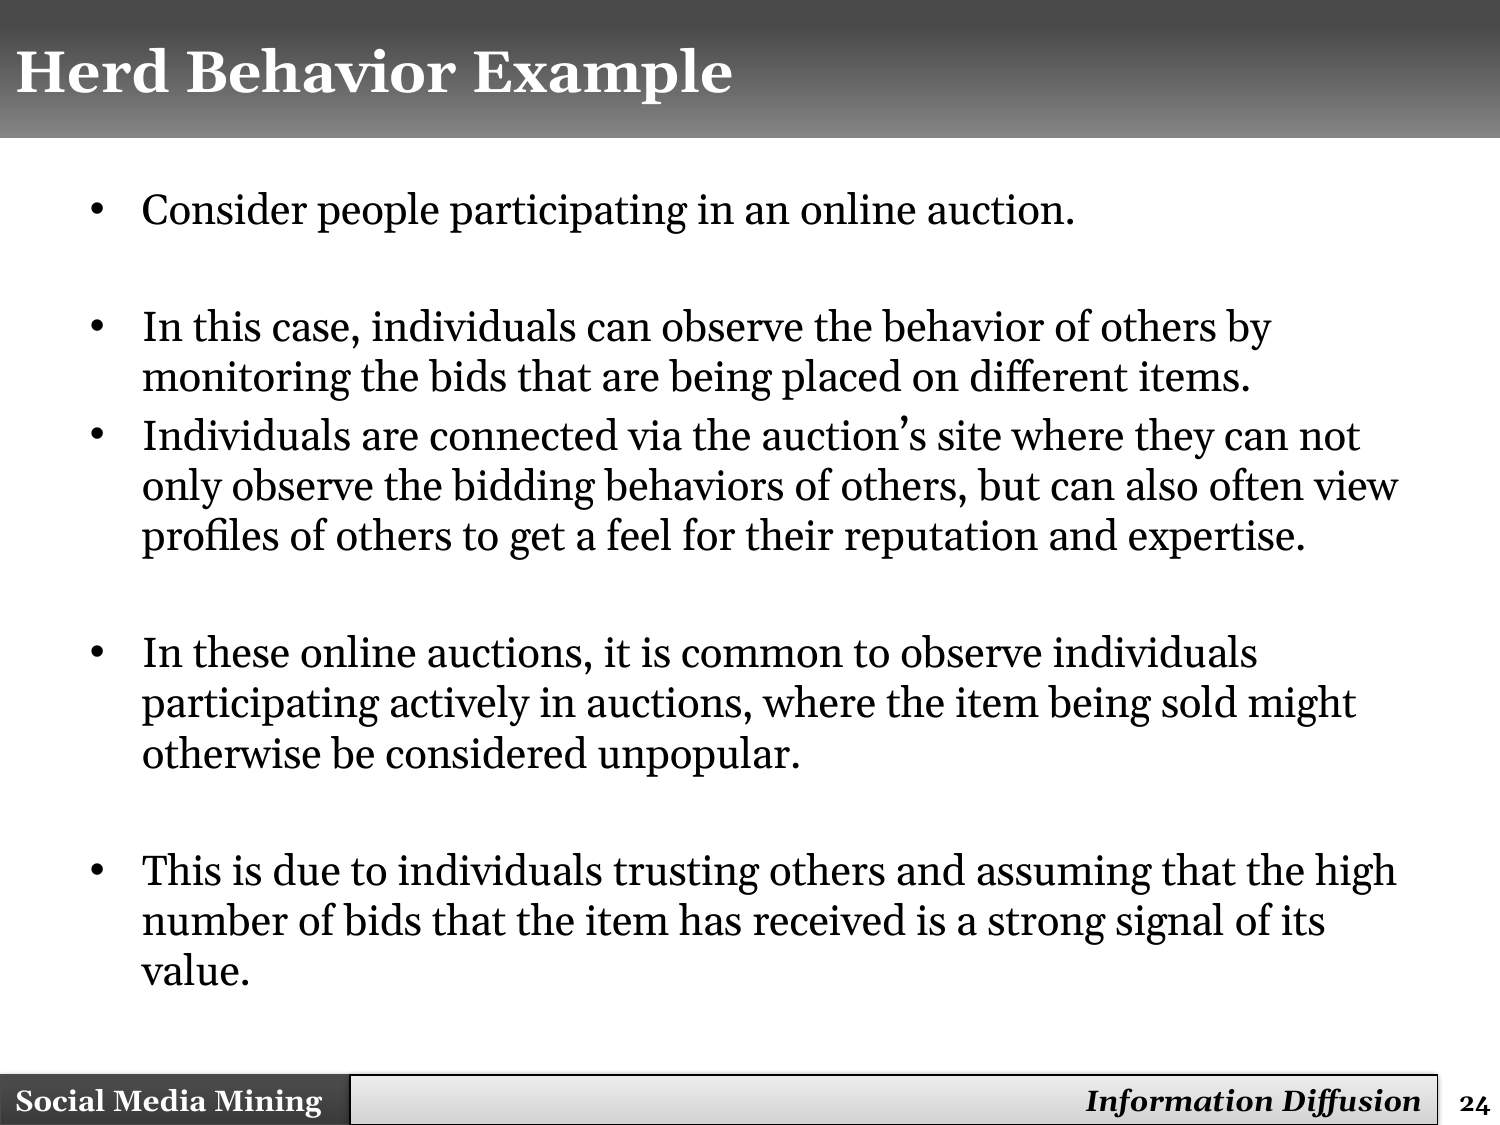

# Herd Behavior Example
Consider people participating in an online auction.

In this case, individuals can observe the behavior of others by monitoring the bids that are being placed on different items.
Individuals are connected via the auction’s site where they can not only observe the bidding behaviors of others, but can also often view profiles of others to get a feel for their reputation and expertise.

In these online auctions, it is common to observe individuals participating actively in auctions, where the item being sold might otherwise be considered unpopular.

This is due to individuals trusting others and assuming that the high number of bids that the item has received is a strong signal of its value.